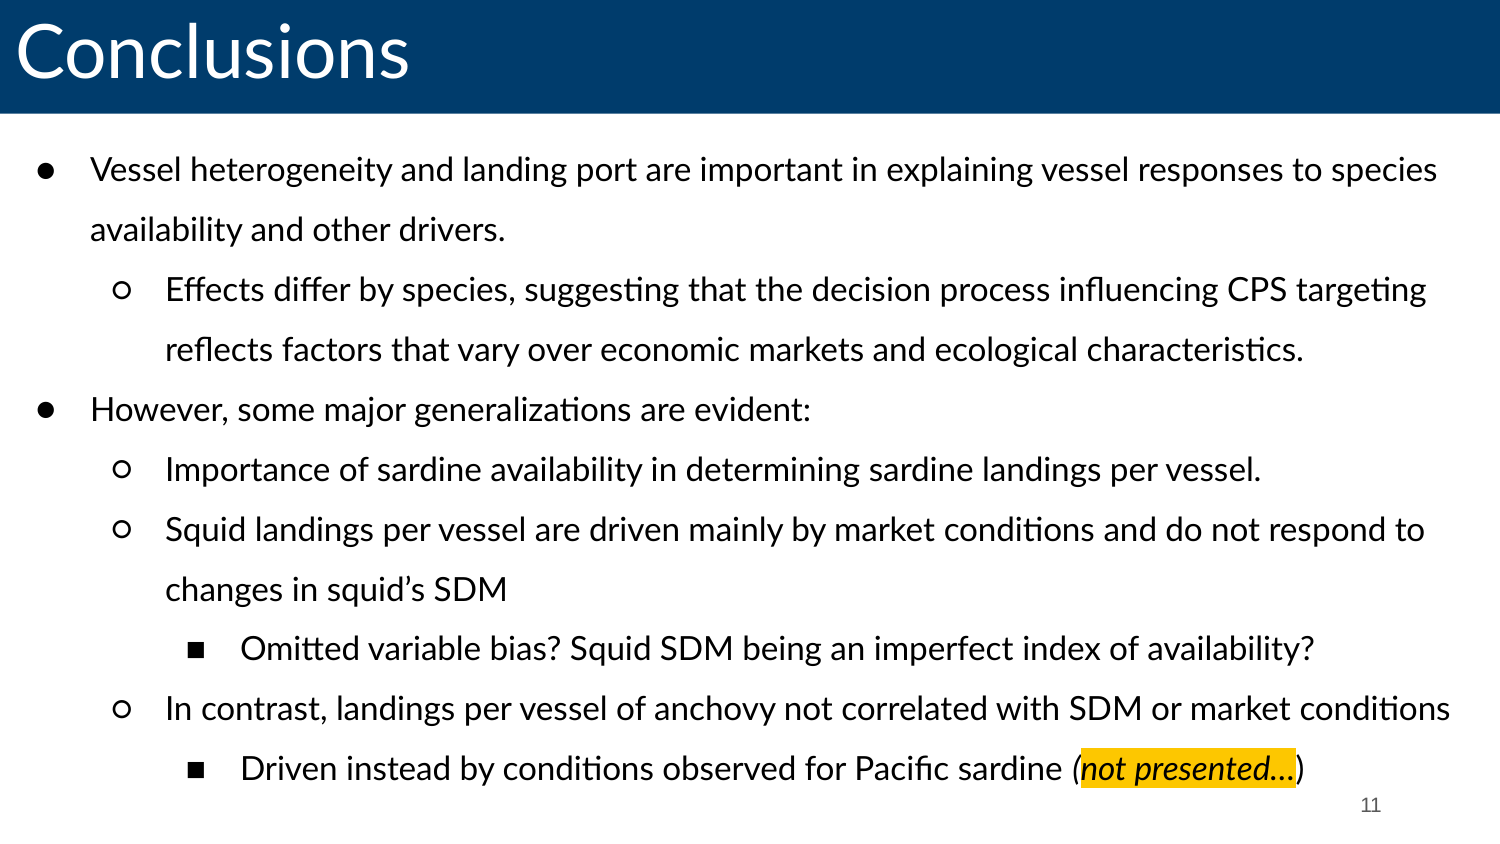

Conclusions
Vessel heterogeneity and landing port are important in explaining vessel responses to species availability and other drivers.
Effects differ by species, suggesting that the decision process influencing CPS targeting reflects factors that vary over economic markets and ecological characteristics.
However, some major generalizations are evident:
Importance of sardine availability in determining sardine landings per vessel.
Squid landings per vessel are driven mainly by market conditions and do not respond to changes in squid’s SDM
Omitted variable bias? Squid SDM being an imperfect index of availability?
In contrast, landings per vessel of anchovy not correlated with SDM or market conditions
Driven instead by conditions observed for Pacific sardine (not presented…)
11